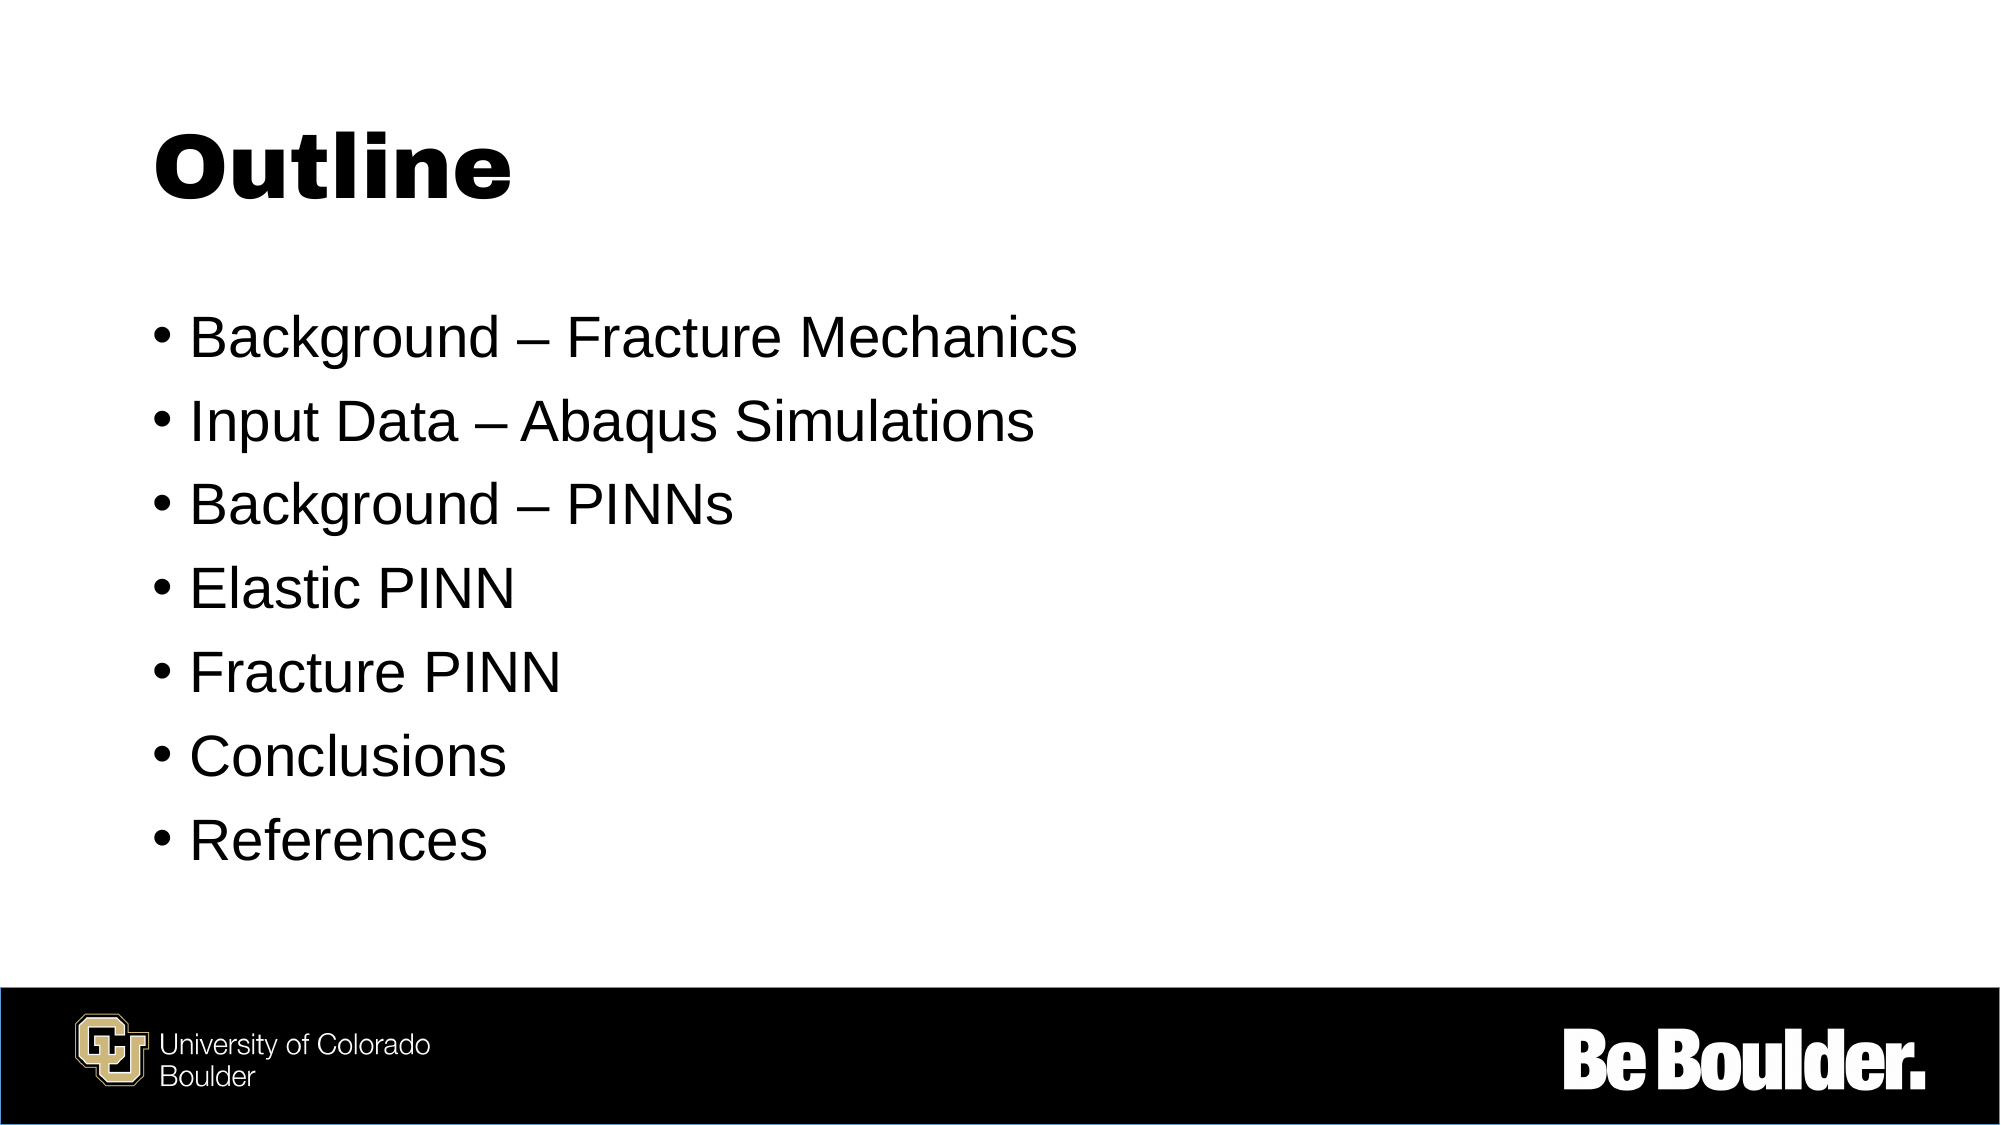

# Outline
Background – Fracture Mechanics
Input Data – Abaqus Simulations
Background – PINNs
Elastic PINN
Fracture PINN
Conclusions
References